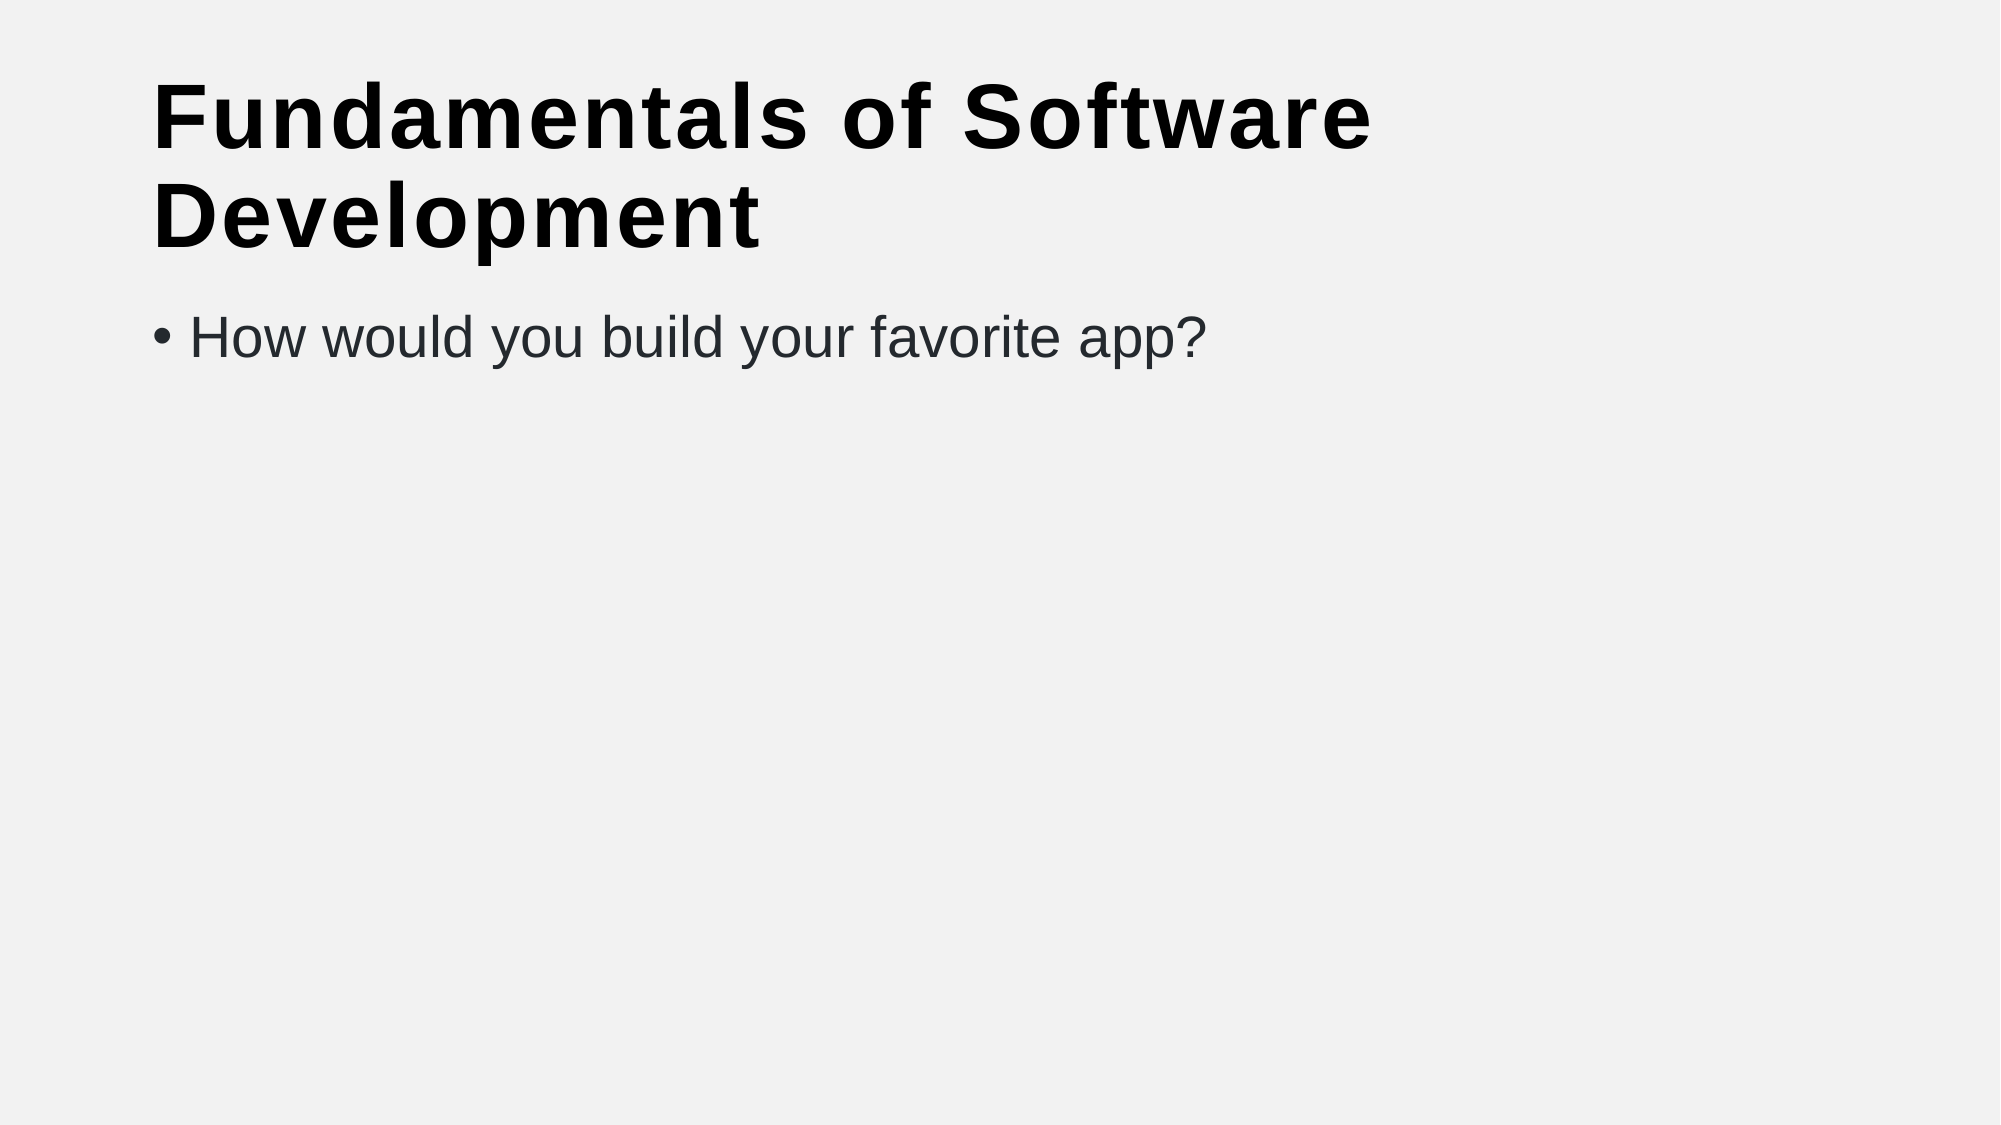

# Fundamentals of Software Development
How would you build your favorite app?